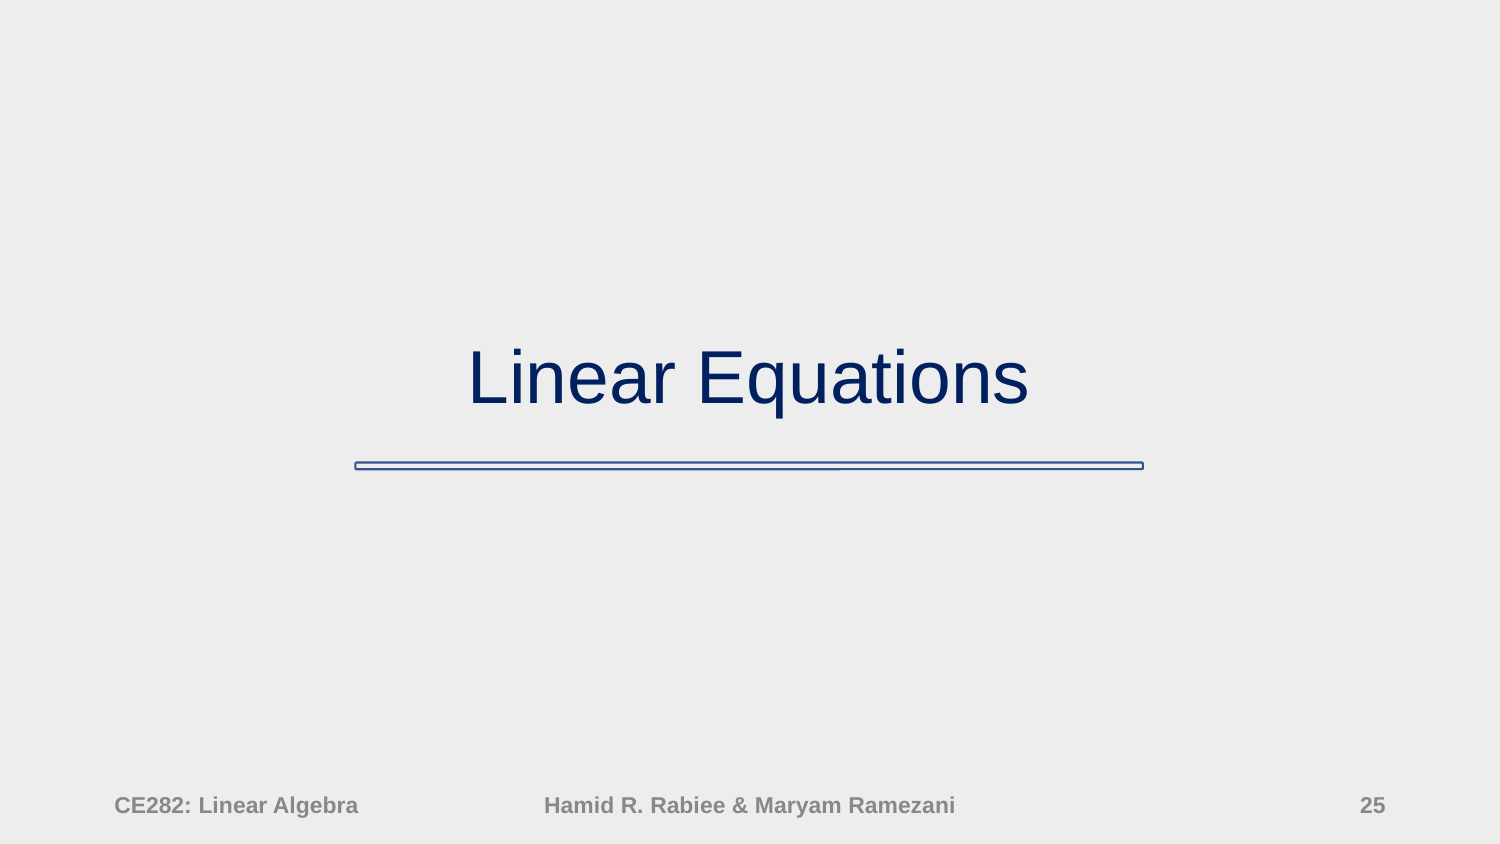

# Linear Equations
CE282: Linear Algebra
Hamid R. Rabiee & Maryam Ramezani
25